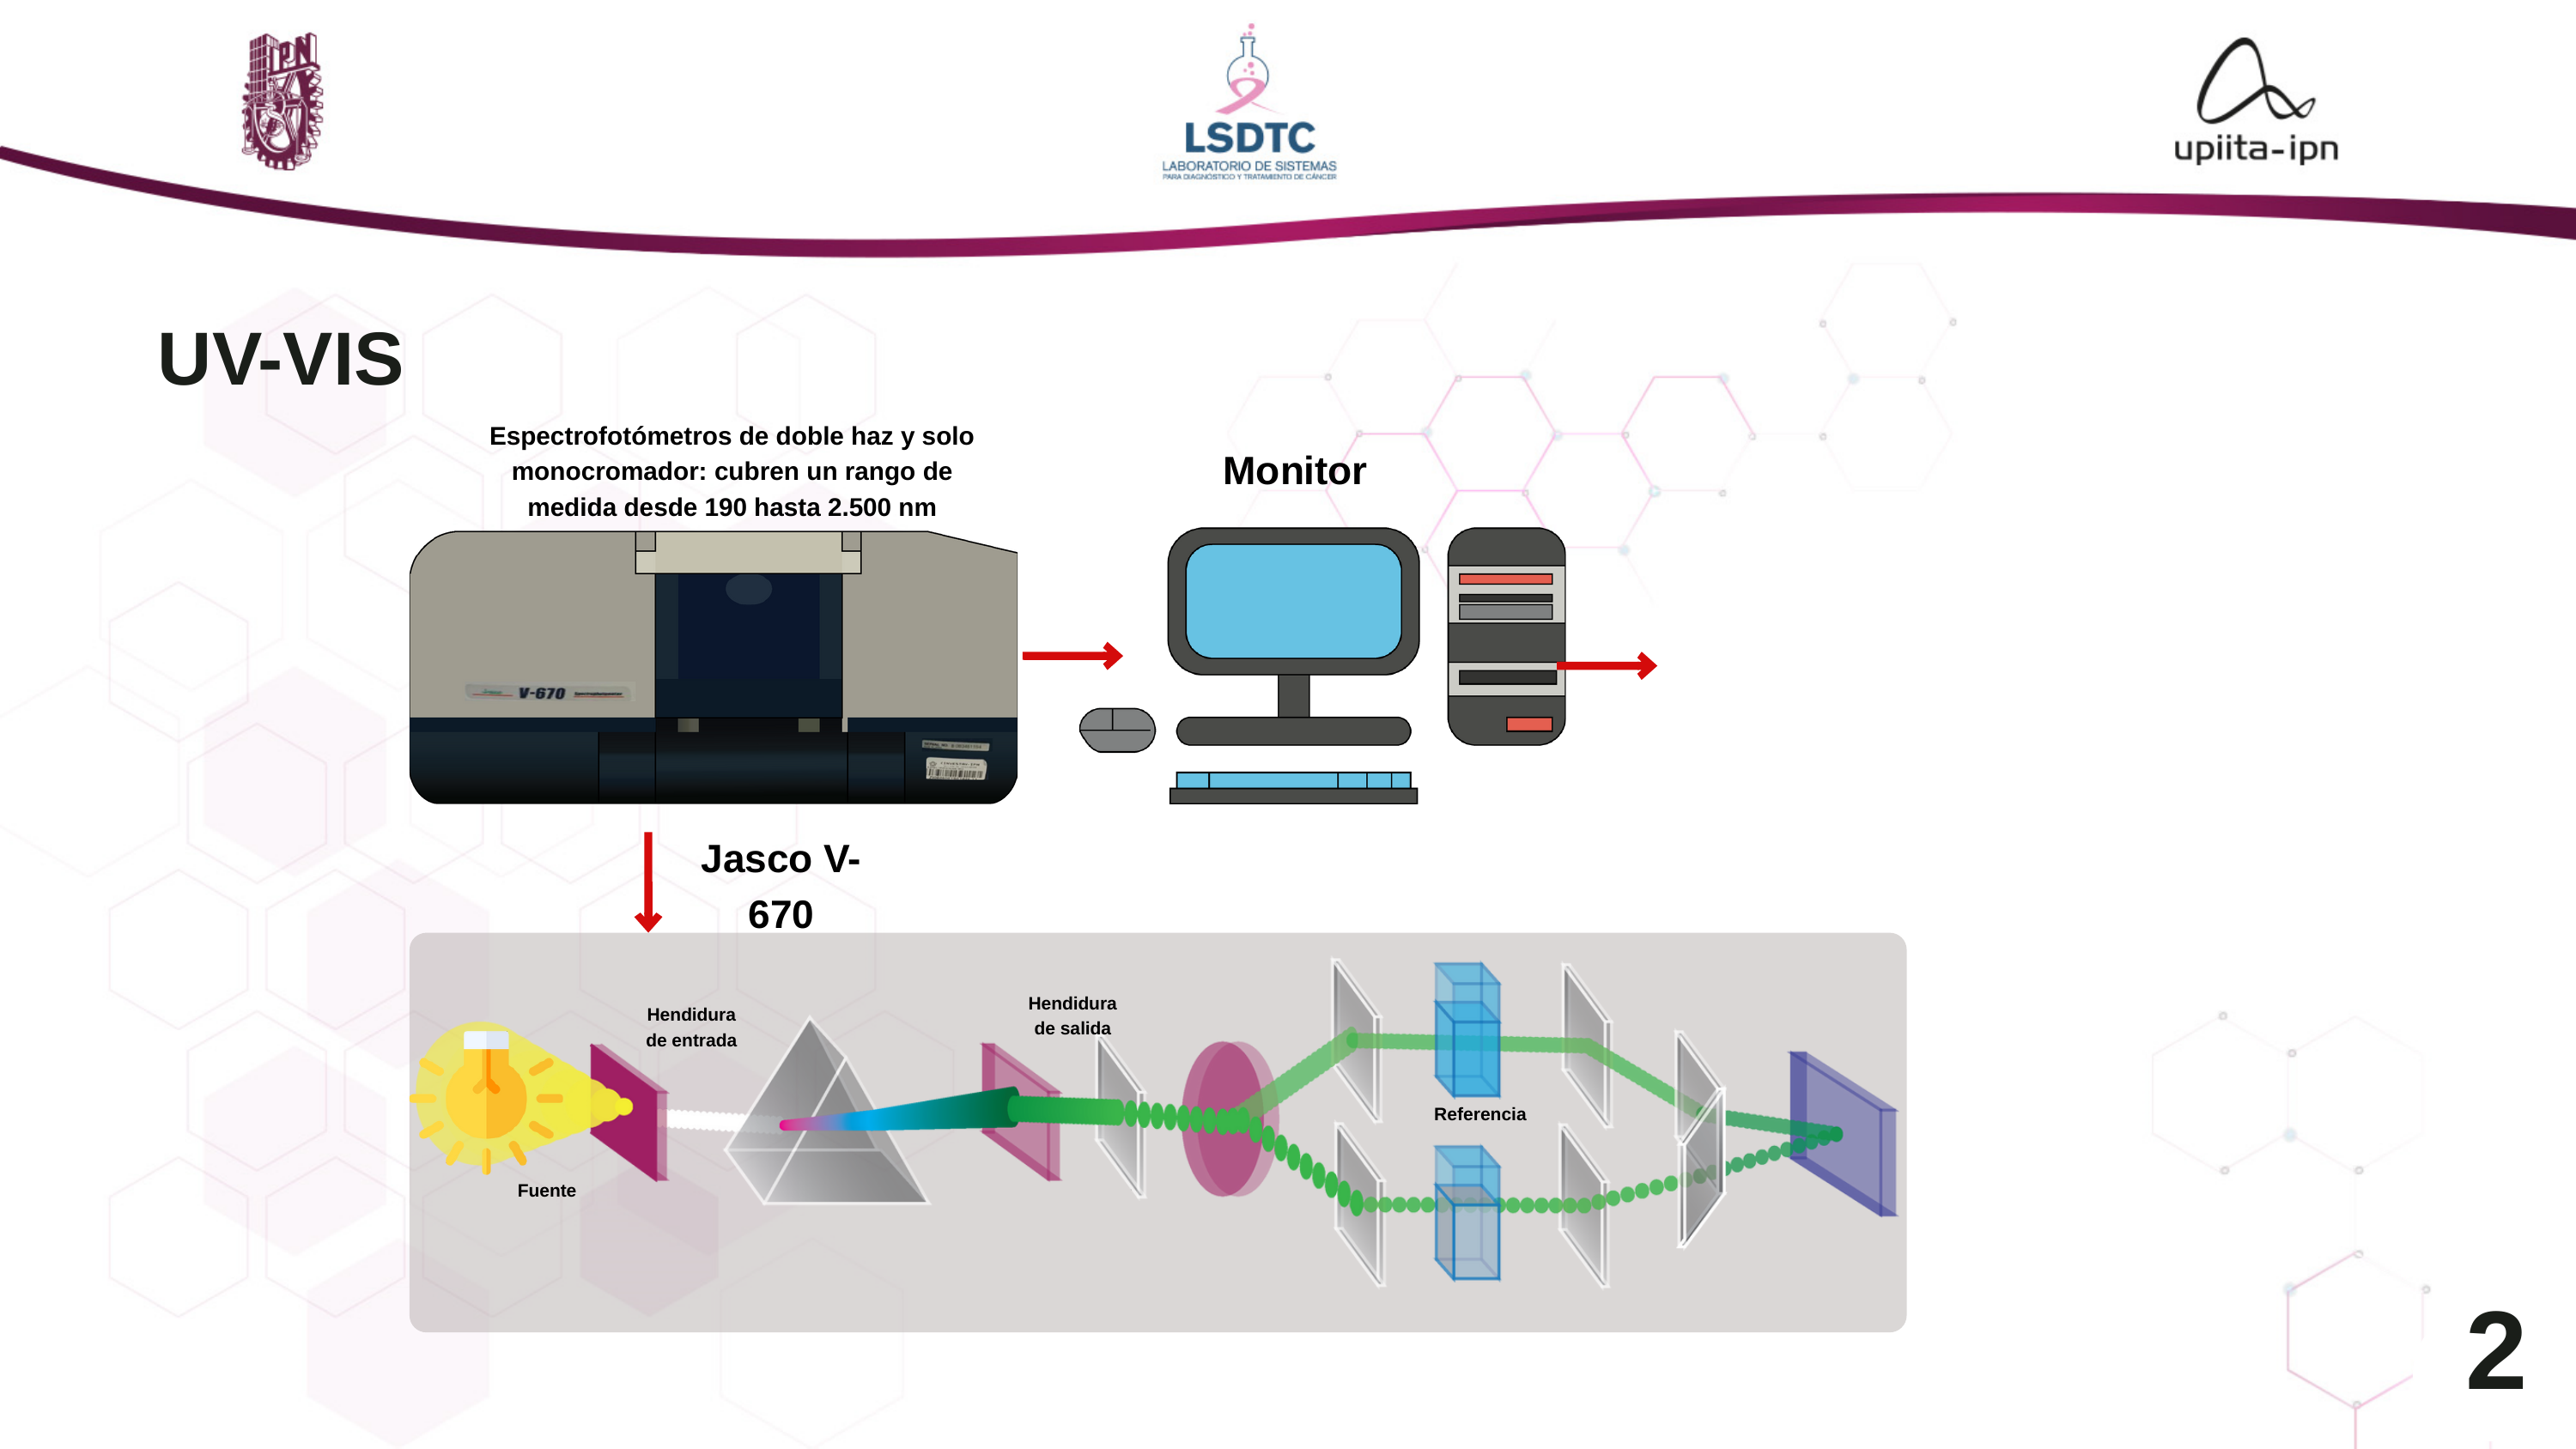

UV-VIS
Espectrofotómetros de doble haz y solo monocromador: cubren un rango de medida desde 190 hasta 2.500 nm
Monitor

Jasco V-670

Hendidura
de salida
Hendidura
de entrada

Referencia
Fuente
23